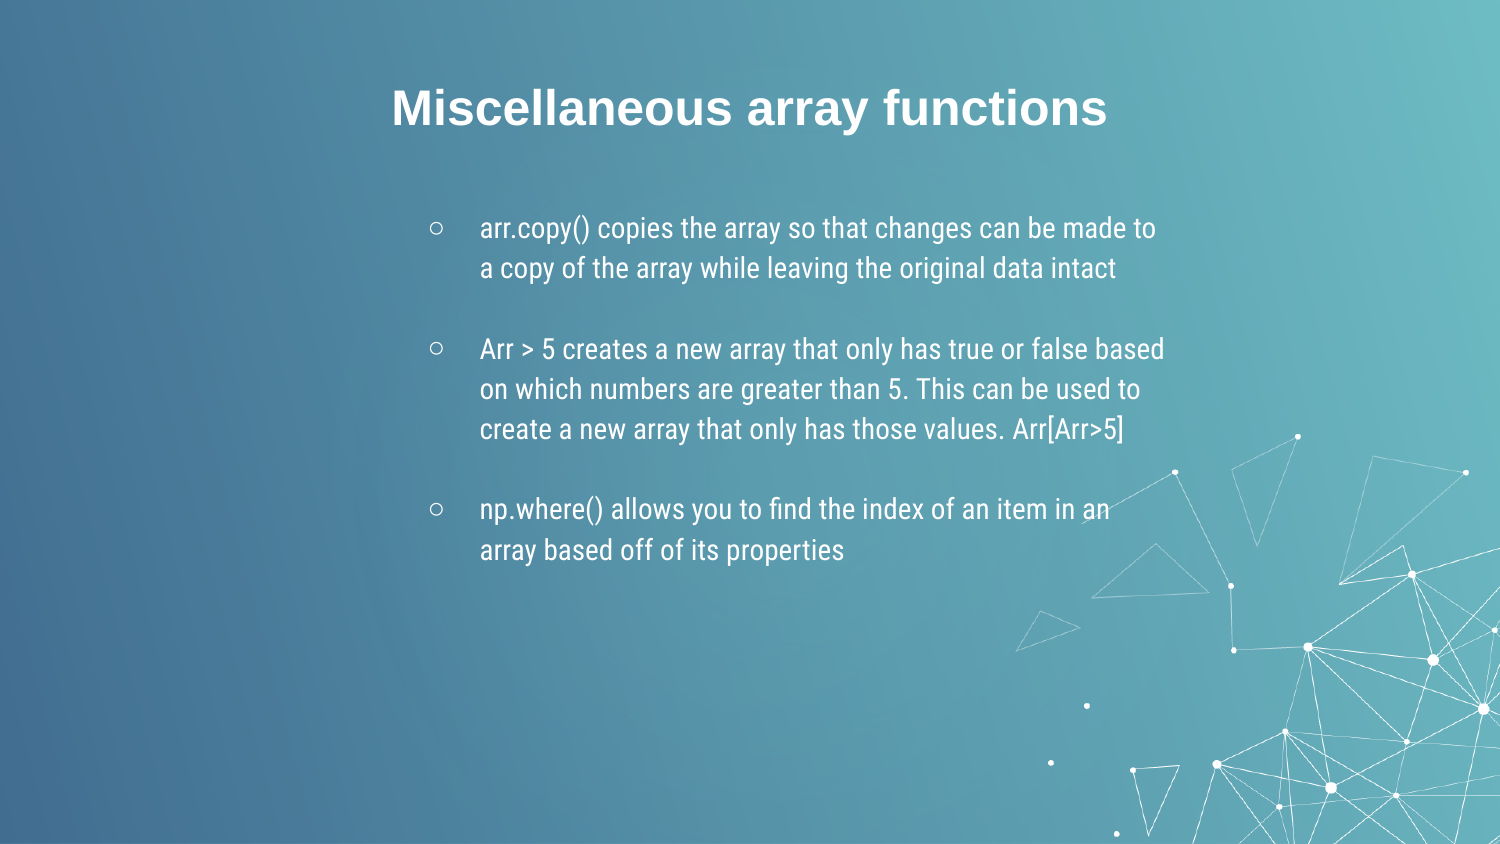

# Miscellaneous array functions
arr.copy() copies the array so that changes can be made to a copy of the array while leaving the original data intact

Arr > 5 creates a new array that only has true or false based on which numbers are greater than 5. This can be used to create a new array that only has those values. Arr[Arr>5]

np.where() allows you to find the index of an item in an array based off of its properties